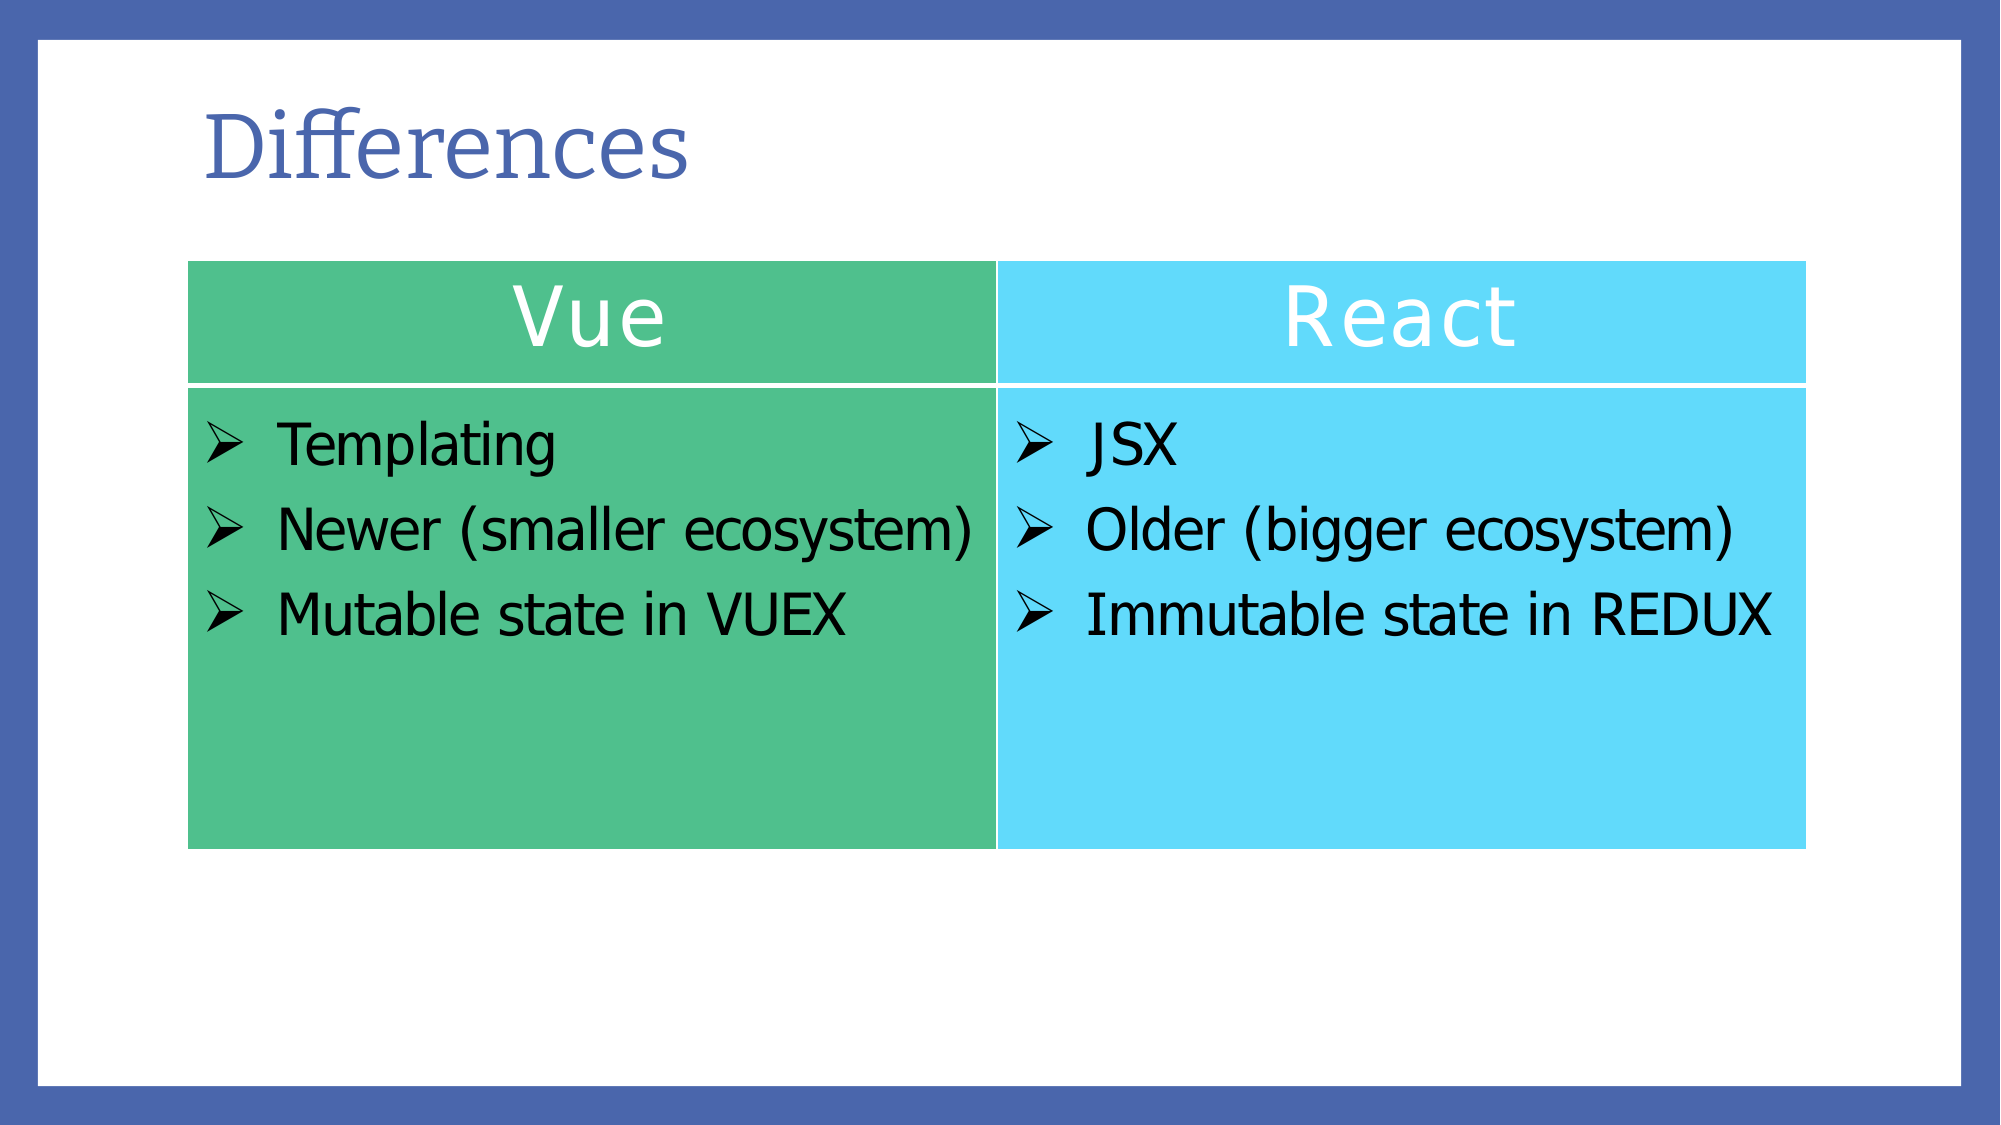

# Differences
| Vue | React |
| --- | --- |
| Templating Newer (smaller ecosystem) Mutable state in VUEX | JSX Older (bigger ecosystem) Immutable state in REDUX |